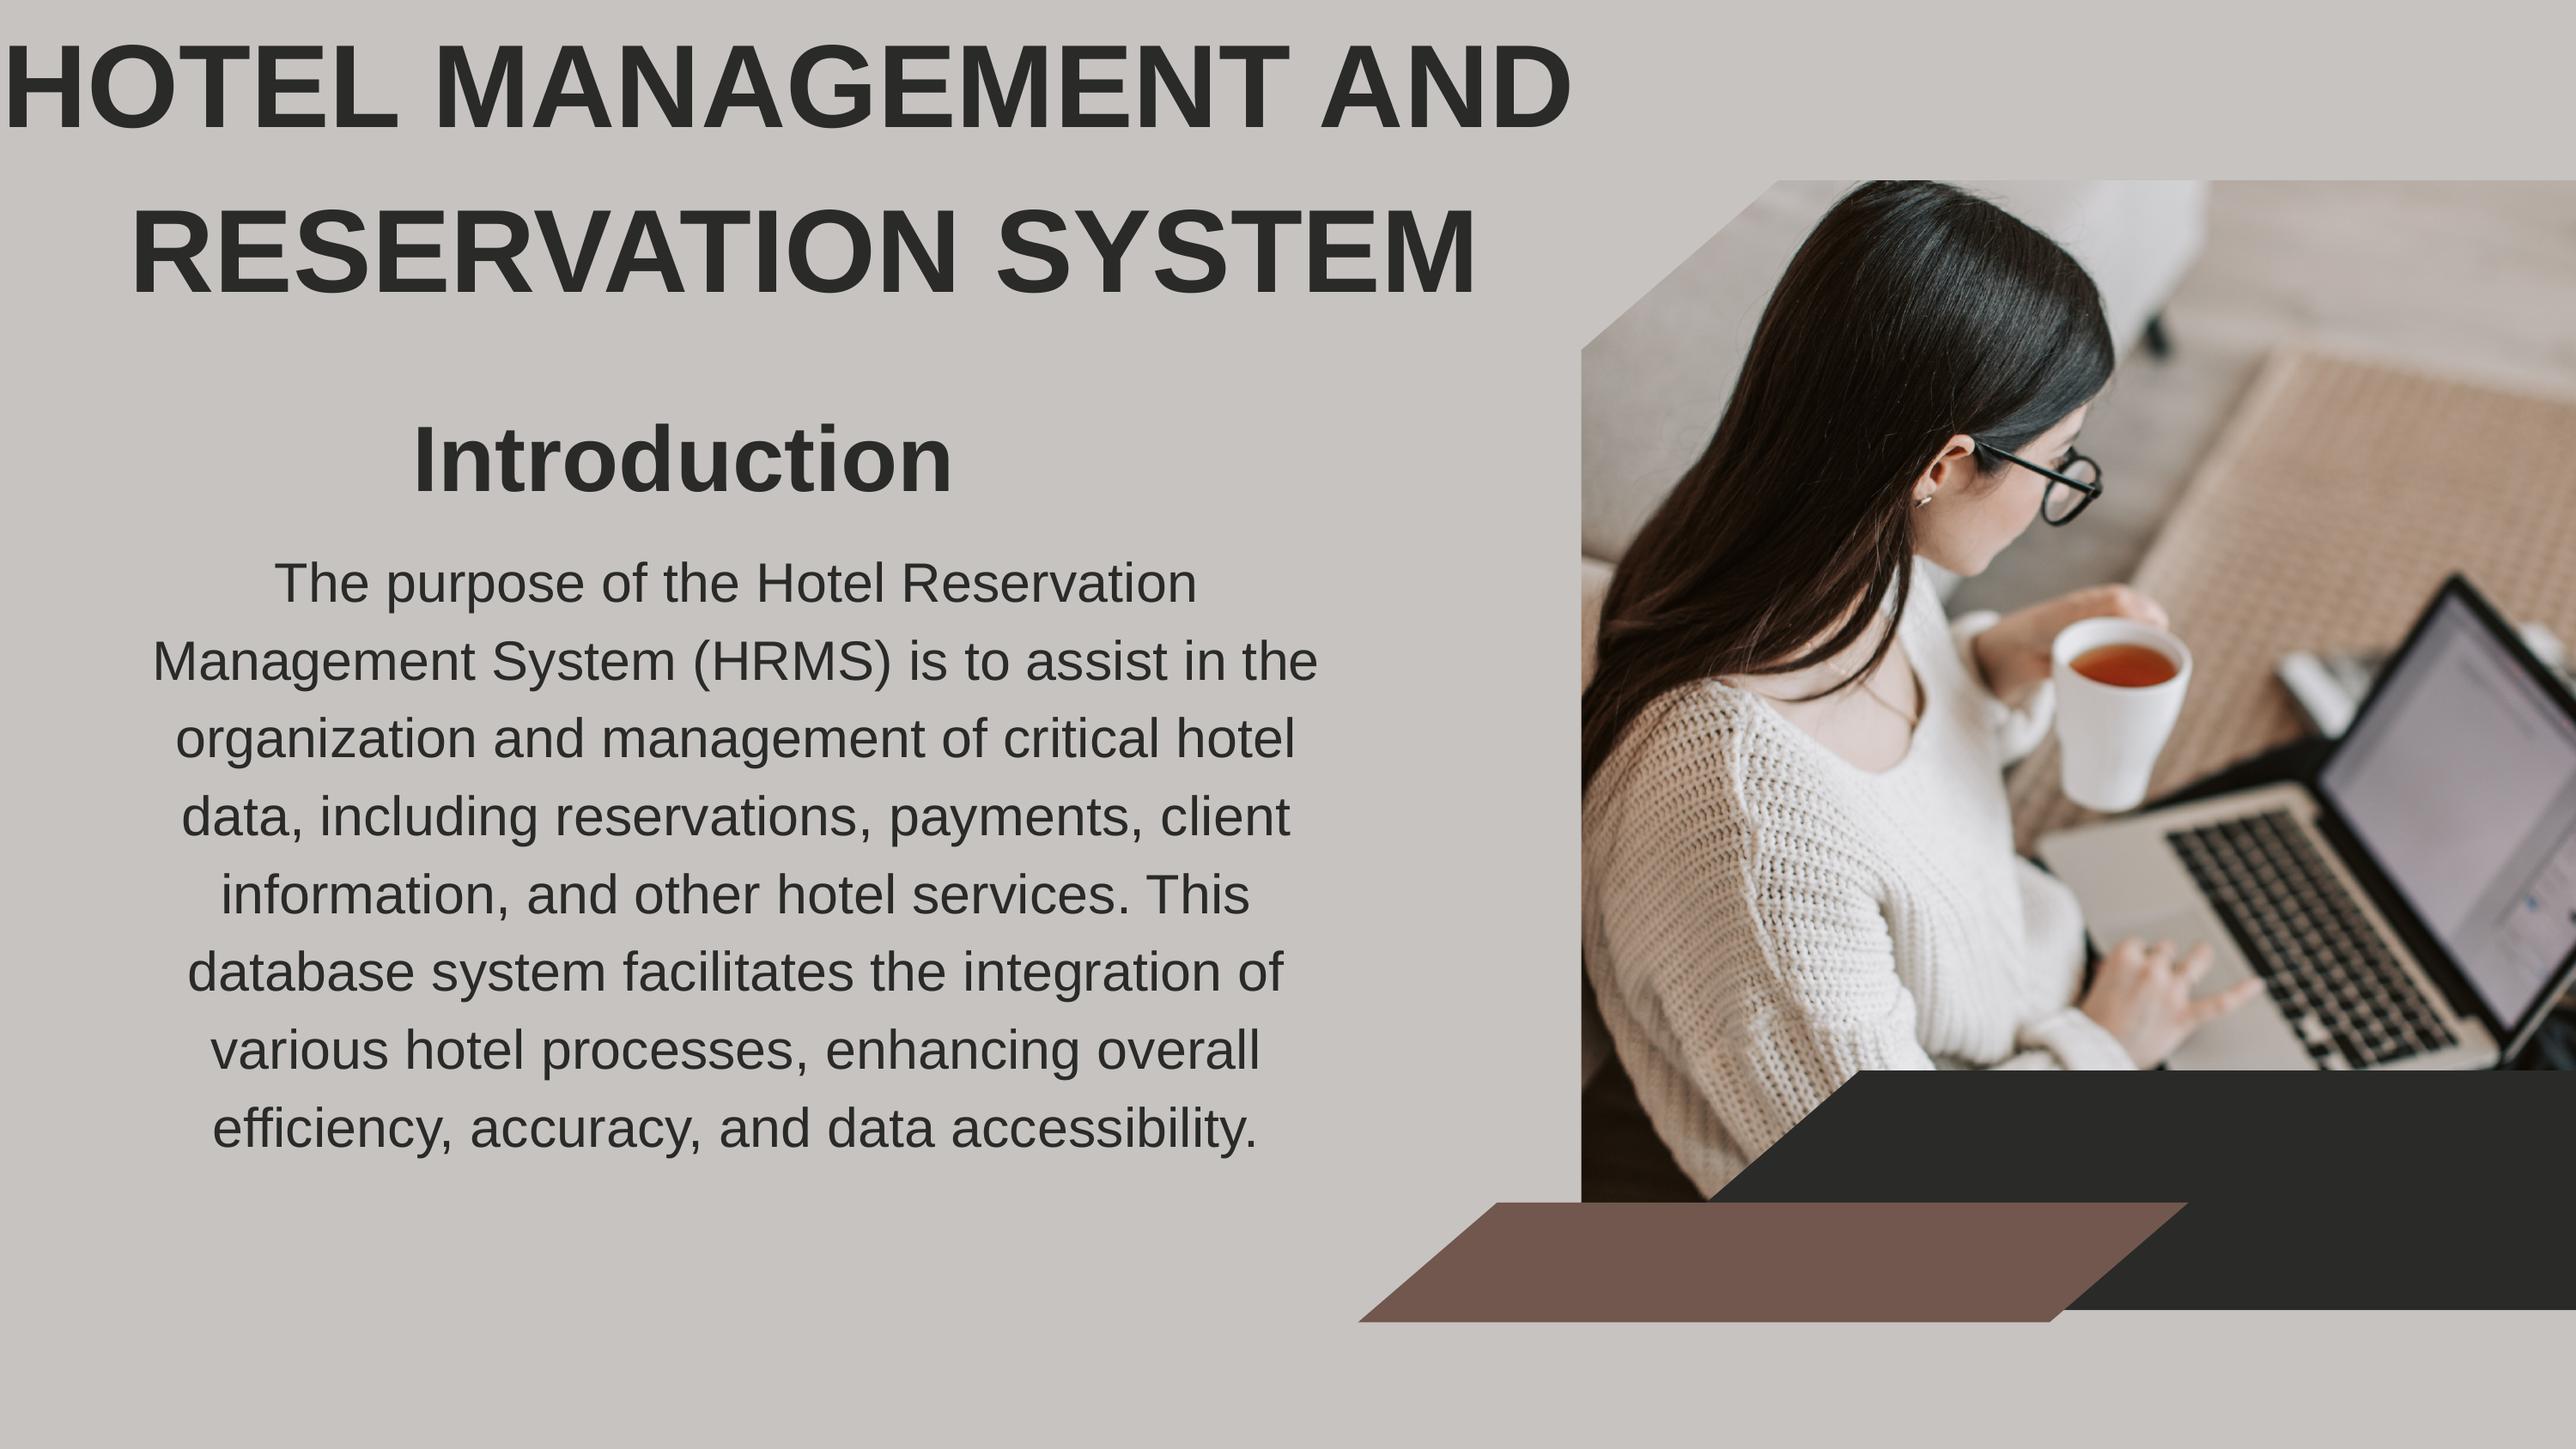

HOTEL MANAGEMENT AND
RESERVATION SYSTEM

Introduction
The purpose of the Hotel Reservation Management System (HRMS) is to assist in the organization and management of critical hotel data, including reservations, payments, client information, and other hotel services. This database system facilitates the integration of various hotel processes, enhancing overall efficiency, accuracy, and data accessibility.